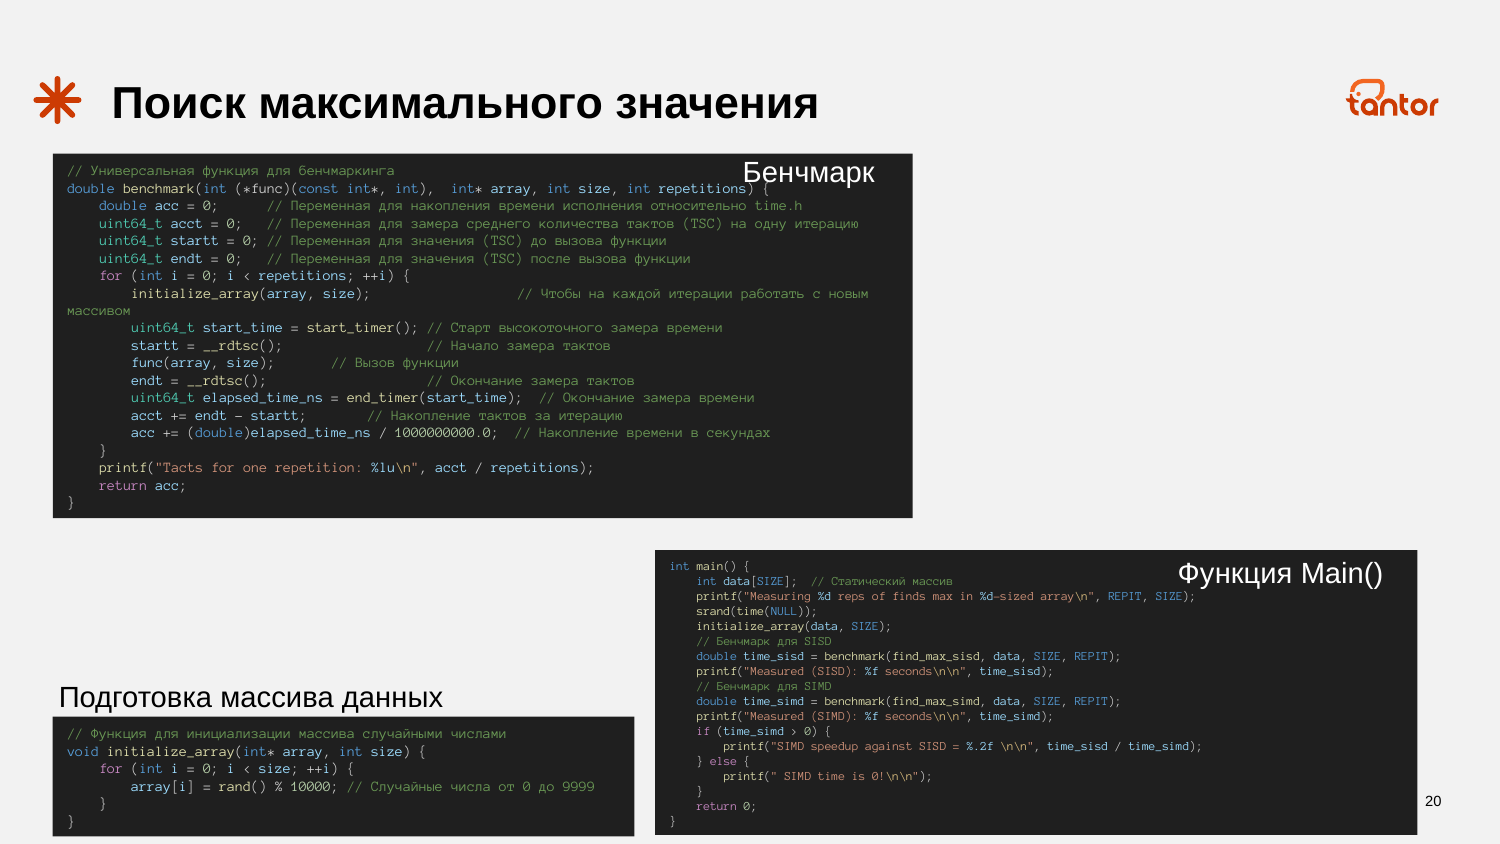

# Поиск максимального значения
Бенчмарк
// Универсальная функция для бенчмаркинга
double benchmark(int (*func)(const int*, int),  int* array, int size, int repetitions) {
    double acc = 0;      // Переменная для накопления времени исполнения относительно time.h
    uint64_t acct = 0;   // Переменная для замера среднего количества тактов (TSC) на одну итерацию
    uint64_t startt = 0; // Переменная для значения (TSC) до вызова функции
    uint64_t endt = 0;   // Переменная для значения (TSC) после вызова функции
    for (int i = 0; i < repetitions; ++i) {
        initialize_array(array, size); 	// Чтобы на каждой итерации работать с новым массивом
        uint64_t start_time = start_timer(); // Старт высокоточного замера времени
        startt = __rdtsc();                  // Начало замера тактов
        func(array, size);       // Вызов функции
        endt = __rdtsc();                    // Окончание замера тактов
        uint64_t elapsed_time_ns = end_timer(start_time);  // Окончание замера времени
        acct += endt - startt;  	// Накопление тактов за итерацию
        acc += (double)elapsed_time_ns / 1000000000.0;  // Накопление времени в секундах
    }
    printf("Tacts for one repetition: %lu\n", acct / repetitions);
    return acc;
}
Функция Main()
int main() {
    int data[SIZE];  // Статический массив
    printf("Measuring %d reps of finds max in %d-sized array\n", REPIT, SIZE);
    srand(time(NULL));
    initialize_array(data, SIZE);
    // Бенчмарк для SISD
    double time_sisd = benchmark(find_max_sisd, data, SIZE, REPIT);
    printf("Measured (SISD): %f seconds\n\n", time_sisd);
    // Бенчмарк для SIMD
    double time_simd = benchmark(find_max_simd, data, SIZE, REPIT);
    printf("Measured (SIMD): %f seconds\n\n", time_simd);
    if (time_simd > 0) {
        printf("SIMD speedup against SISD = %.2f \n\n", time_sisd / time_simd);
    } else {
        printf(" SIMD time is 0!\n\n");
    }
    return 0;
}
Подготовка массива данных
// Функция для инициализации массива случайными числами
void initialize_array(int* array, int size) {
    for (int i = 0; i < size; ++i) {
        array[i] = rand() % 10000; // Случайные числа от 0 до 9999
    }
}